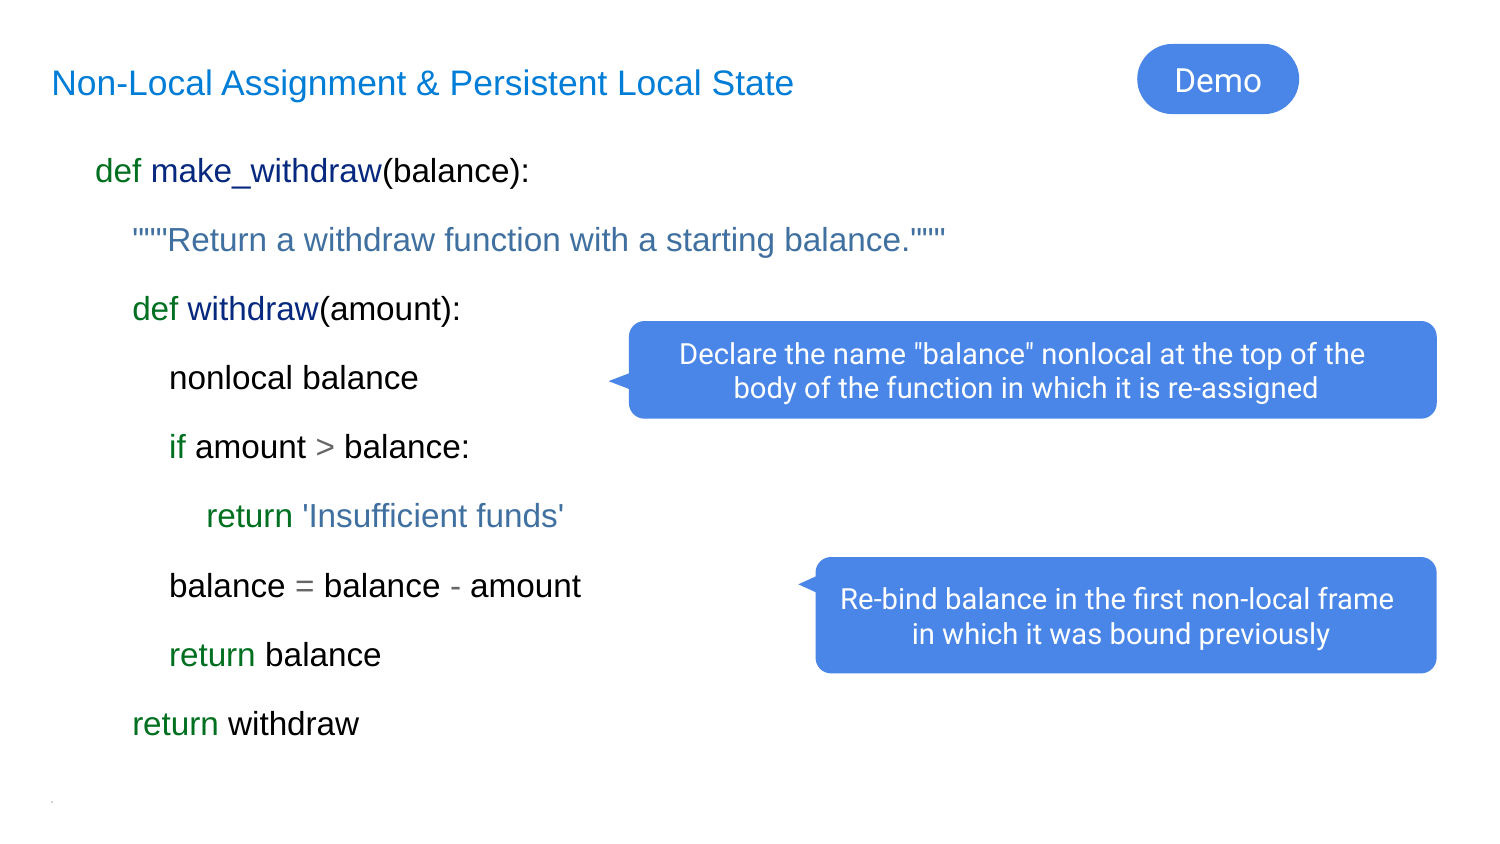

# Non-Local Assignment & Persistent Local State

Demo
def make_withdraw(balance):
    """Return a withdraw function with a starting balance."""
    def withdraw(amount):
        nonlocal balance
        if amount > balance:
            return 'Insufficient funds'
        balance = balance - amount
        return balance
    return withdraw
Declare the name "balance" nonlocal at the top of the
 body of the function in which it is re-assigned
Re-bind balance in the first non-local frame
 in which it was bound previously

10